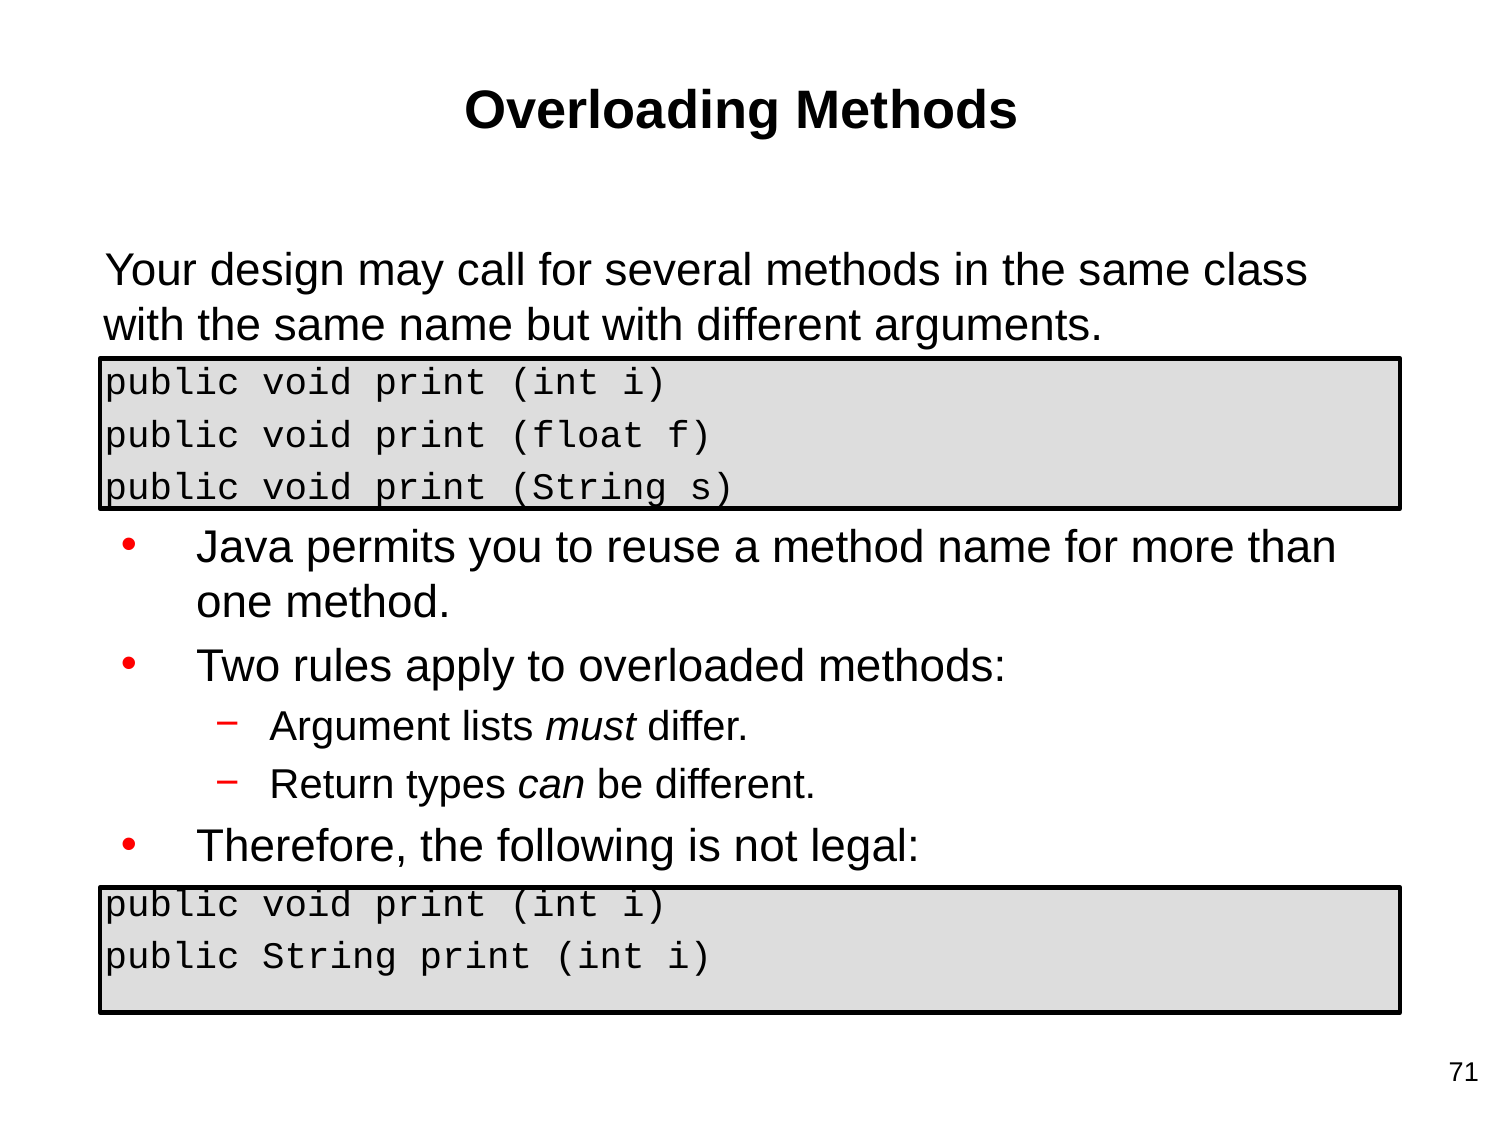

# Overloading Methods
Your design may call for several methods in the same class with the same name but with different arguments.
public void print (int i)
public void print (float f)
public void print (String s)
Java permits you to reuse a method name for more than one method.
Two rules apply to overloaded methods:
Argument lists must differ.
Return types can be different.
Therefore, the following is not legal:
public void print (int i)
public String print (int i)

71